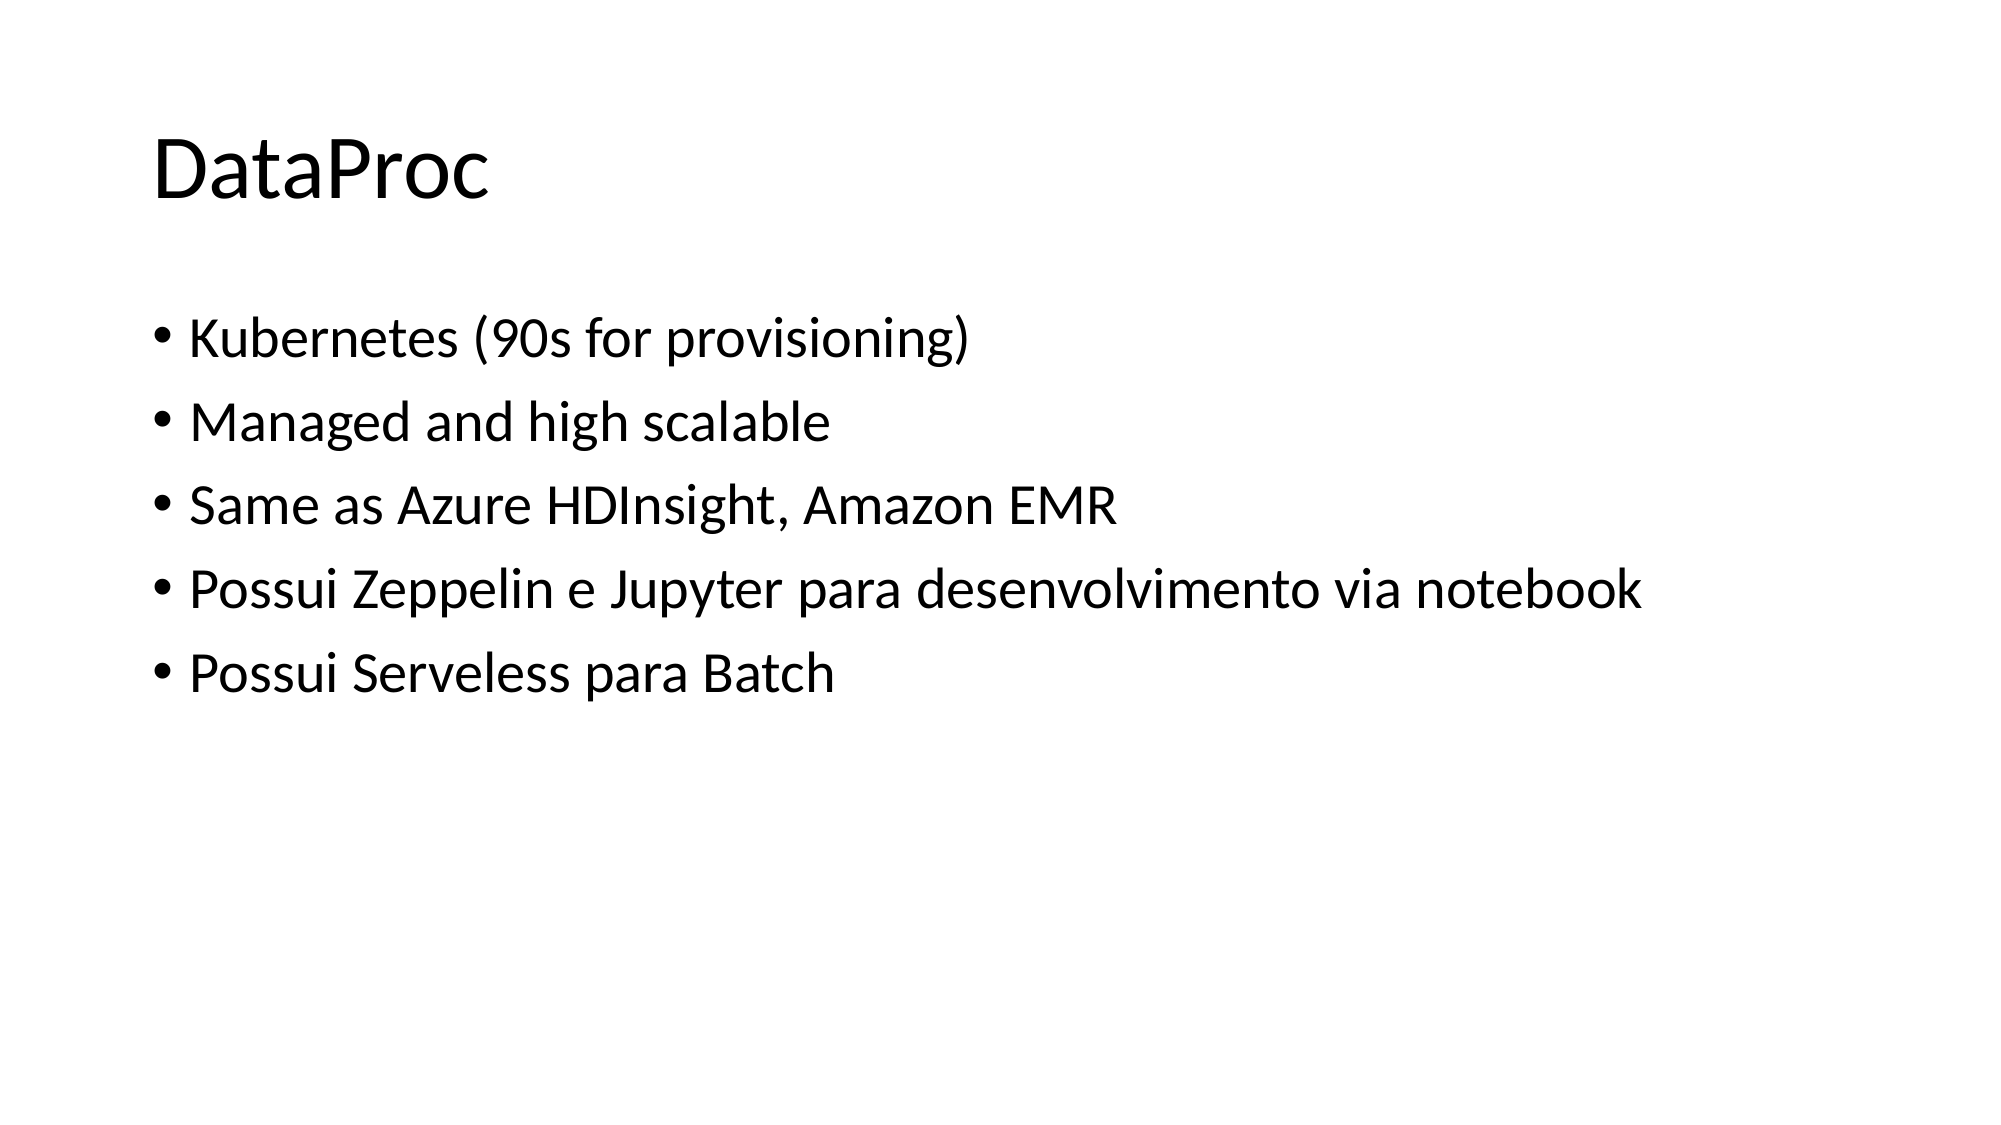

# DataProc
Kubernetes (90s for provisioning)
Managed and high scalable
Same as Azure HDInsight, Amazon EMR
Possui Zeppelin e Jupyter para desenvolvimento via notebook
Possui Serveless para Batch